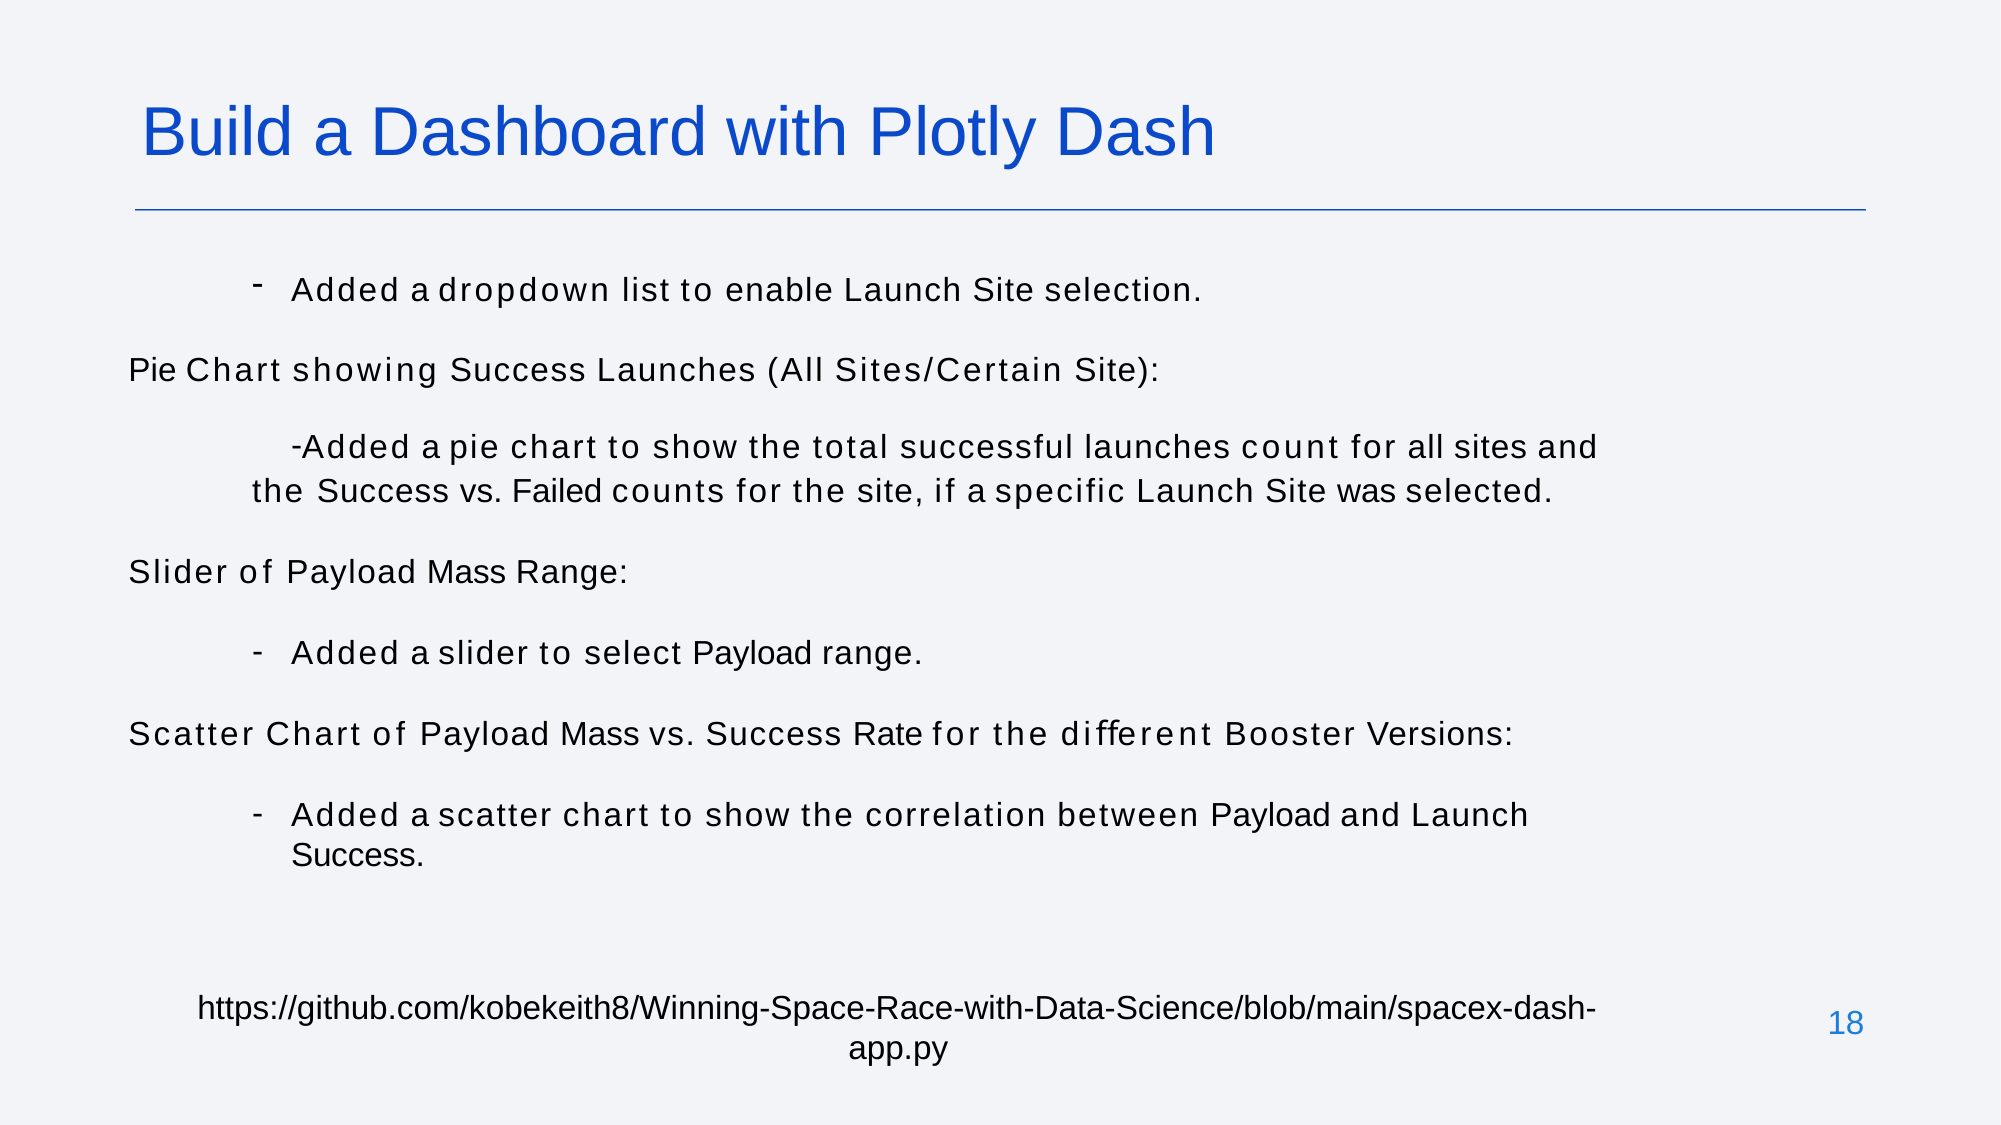

Build a Dashboard with Plotly Dash
Added a dropdown list to enable Launch Site selection.

Pie Chart showing Success Launches (All Sites/Certain Site):
Added a pie chart to show the total successful launches count for all sites and the Success vs. Failed counts for the site, if a specific Launch Site was selected.

Slider of Payload Mass Range:
Added a slider to select Payload range.

Scatter Chart of Payload Mass vs. Success Rate for the diﬀerent Booster Versions:
Added a scatter chart to show the correlation between Payload and Launch Success.

https://github.com/kobekeith8/Winning-Space-Race-with-Data-Science/blob/main/spacex-dash-app.py
18